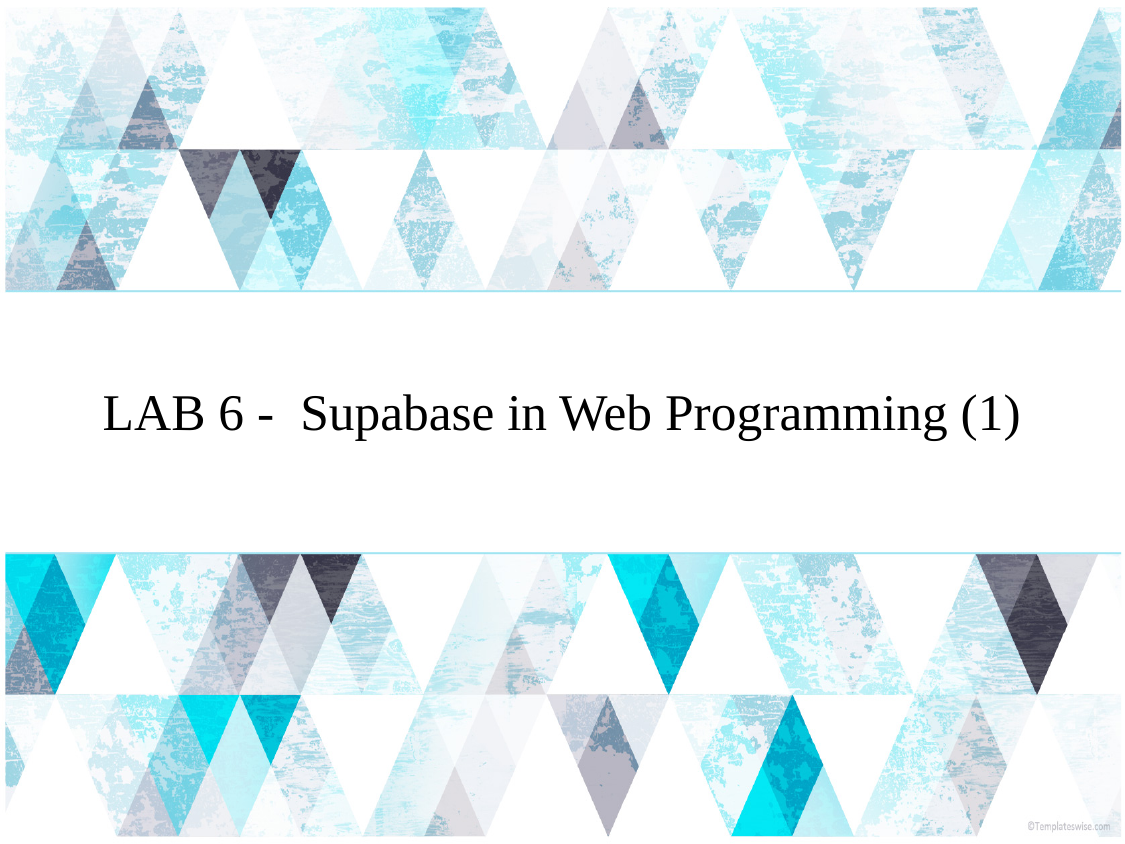

# LAB 6 -  Supabase in Web Programming (1)